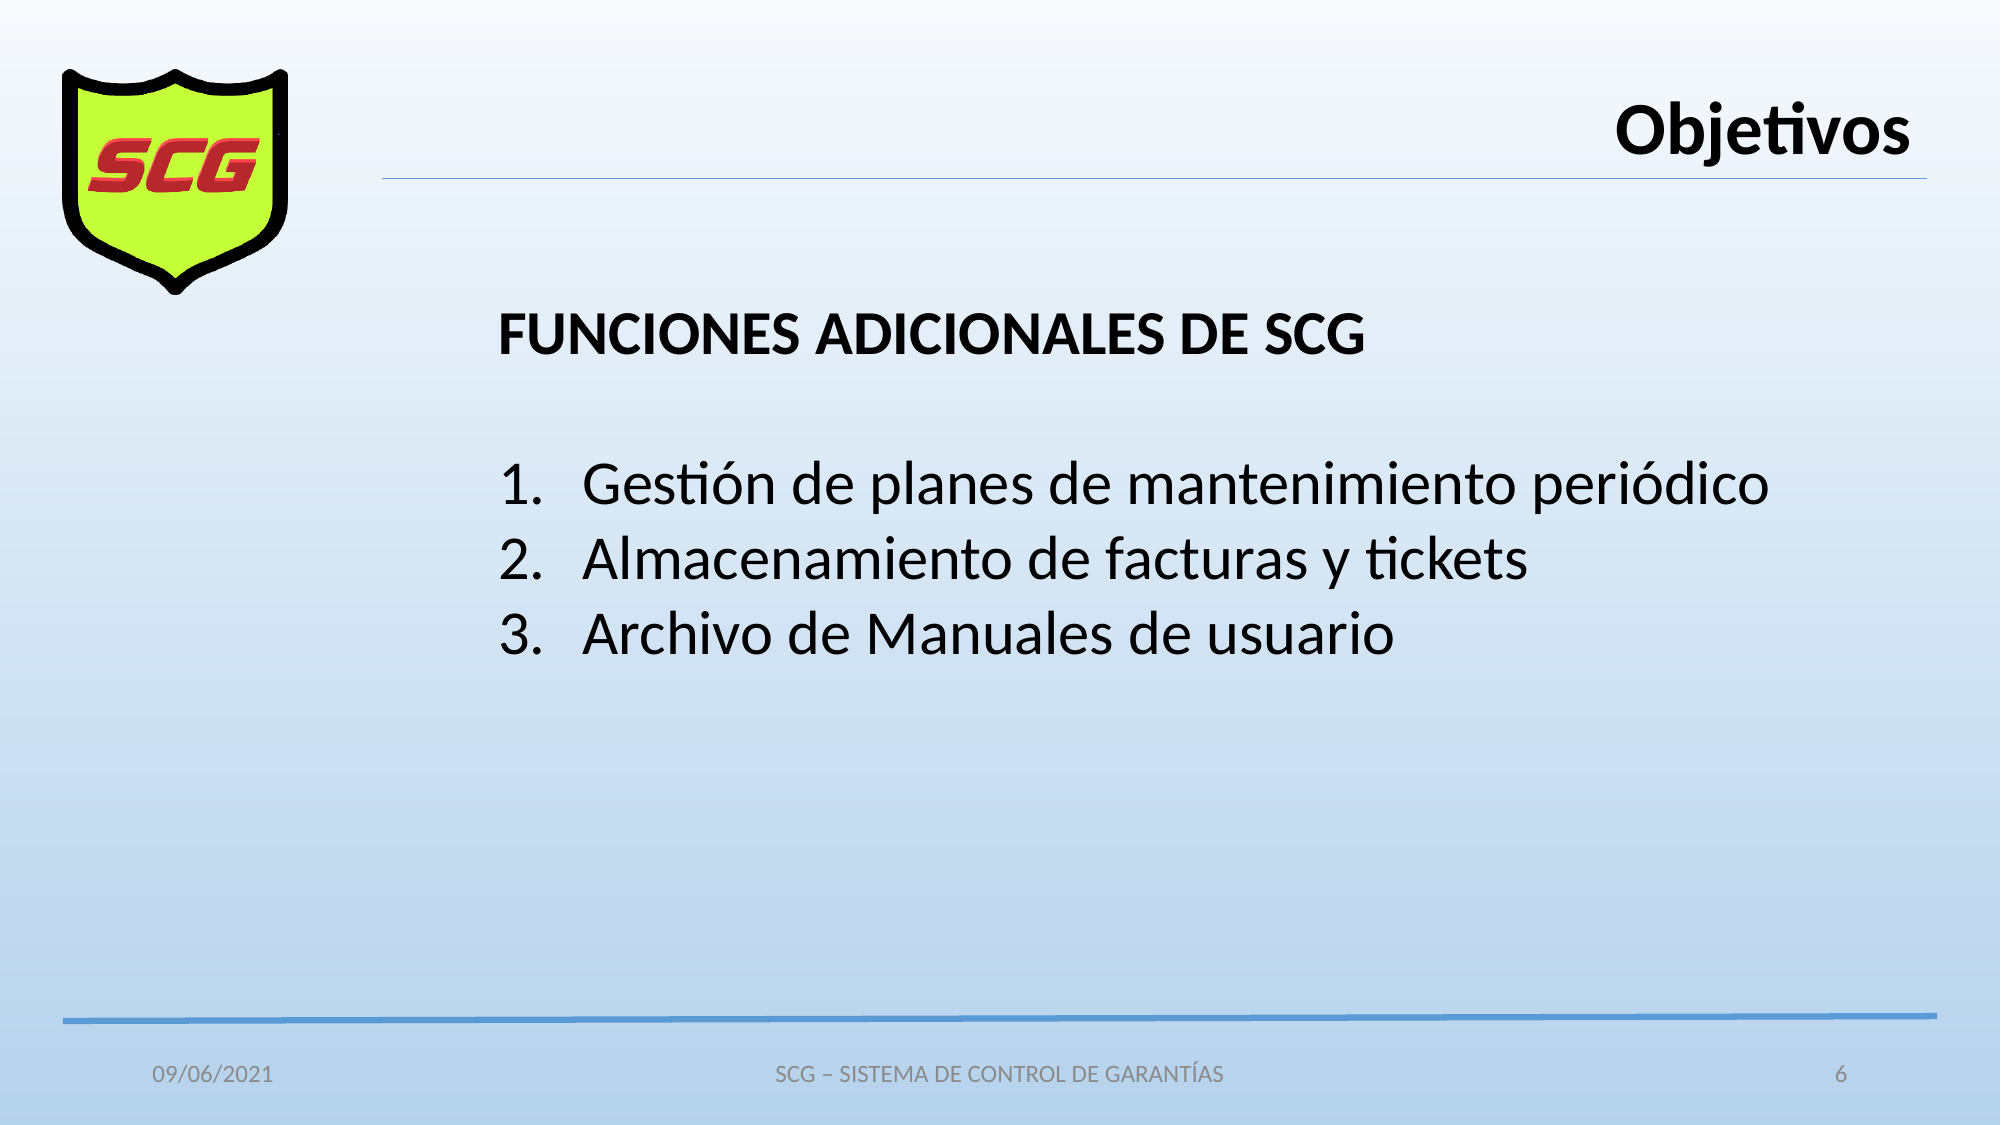

Objetivos
FUNCIONES ADICIONALES DE SCG

Gestión de planes de mantenimiento periódico
Almacenamiento de facturas y tickets
Archivo de Manuales de usuario
09/06/2021
SCG – SISTEMA DE CONTROL DE GARANTÍAS
6